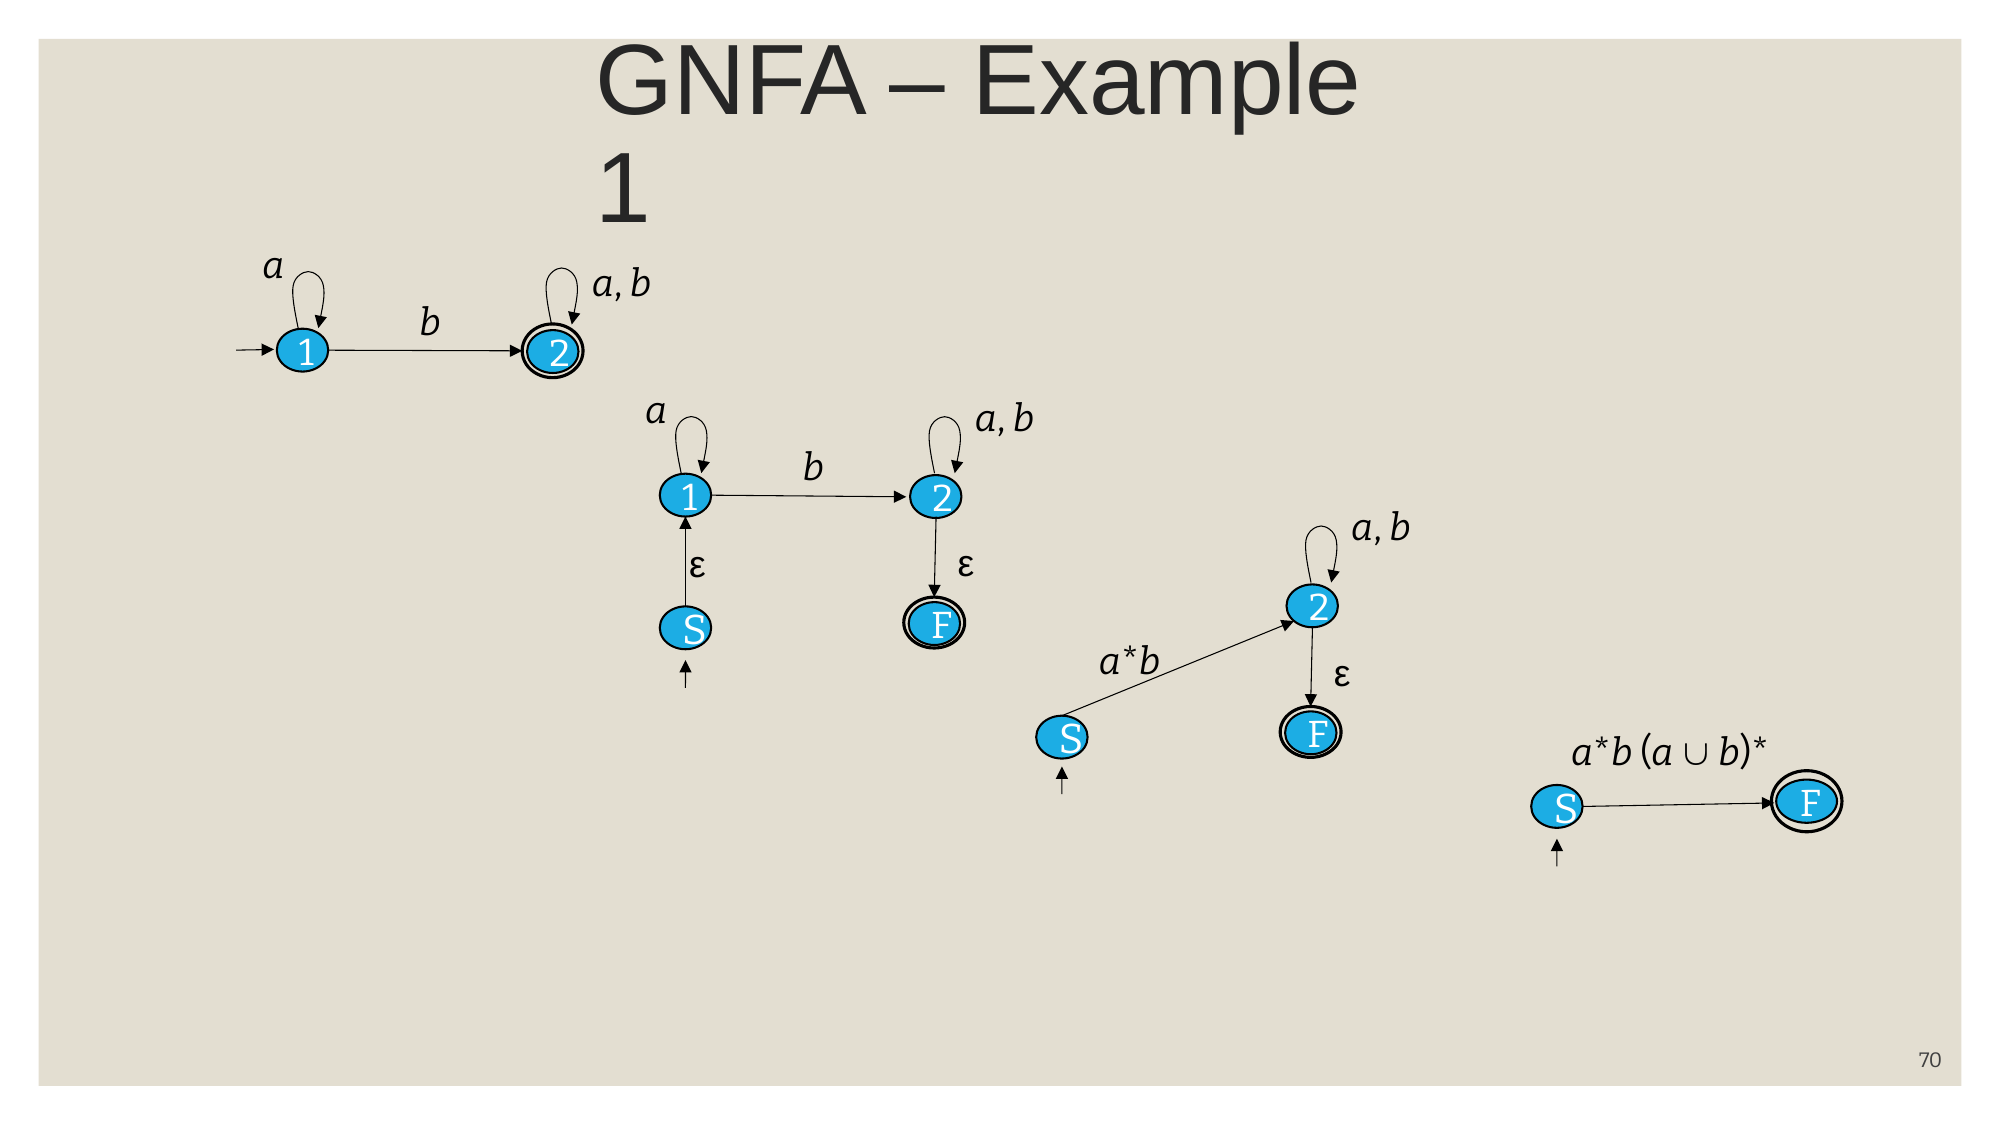

# GNFA – Example 1
a
a, b

b

1
2
a
a, b

b
1
2
a, b

ε
ε
2

F
S
a*b
ε

F
S
a*b (a ∪ b)*

F
S
70